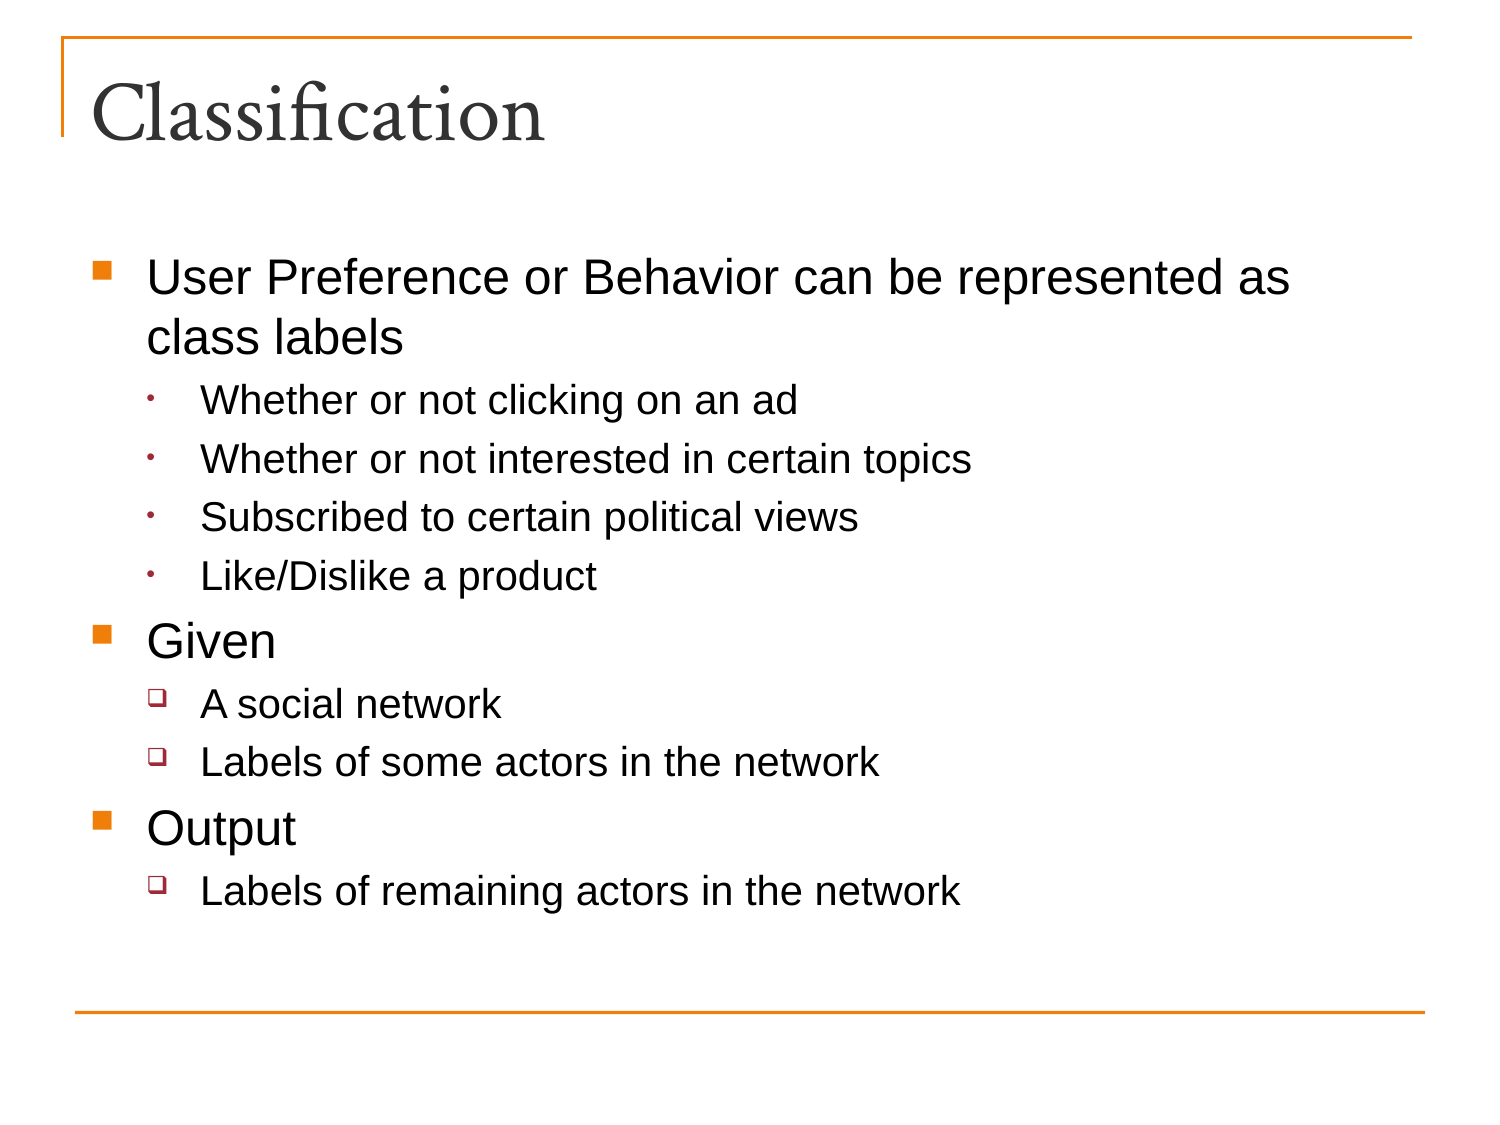

# Classification
User Preference or Behavior can be represented as  class labels
Whether or not clicking on an ad
Whether or not interested in certain topics
Subscribed to certain political views
Like/Dislike a product
Given
A social network
Labels of some actors in the network
Output
Labels of remaining actors in the network